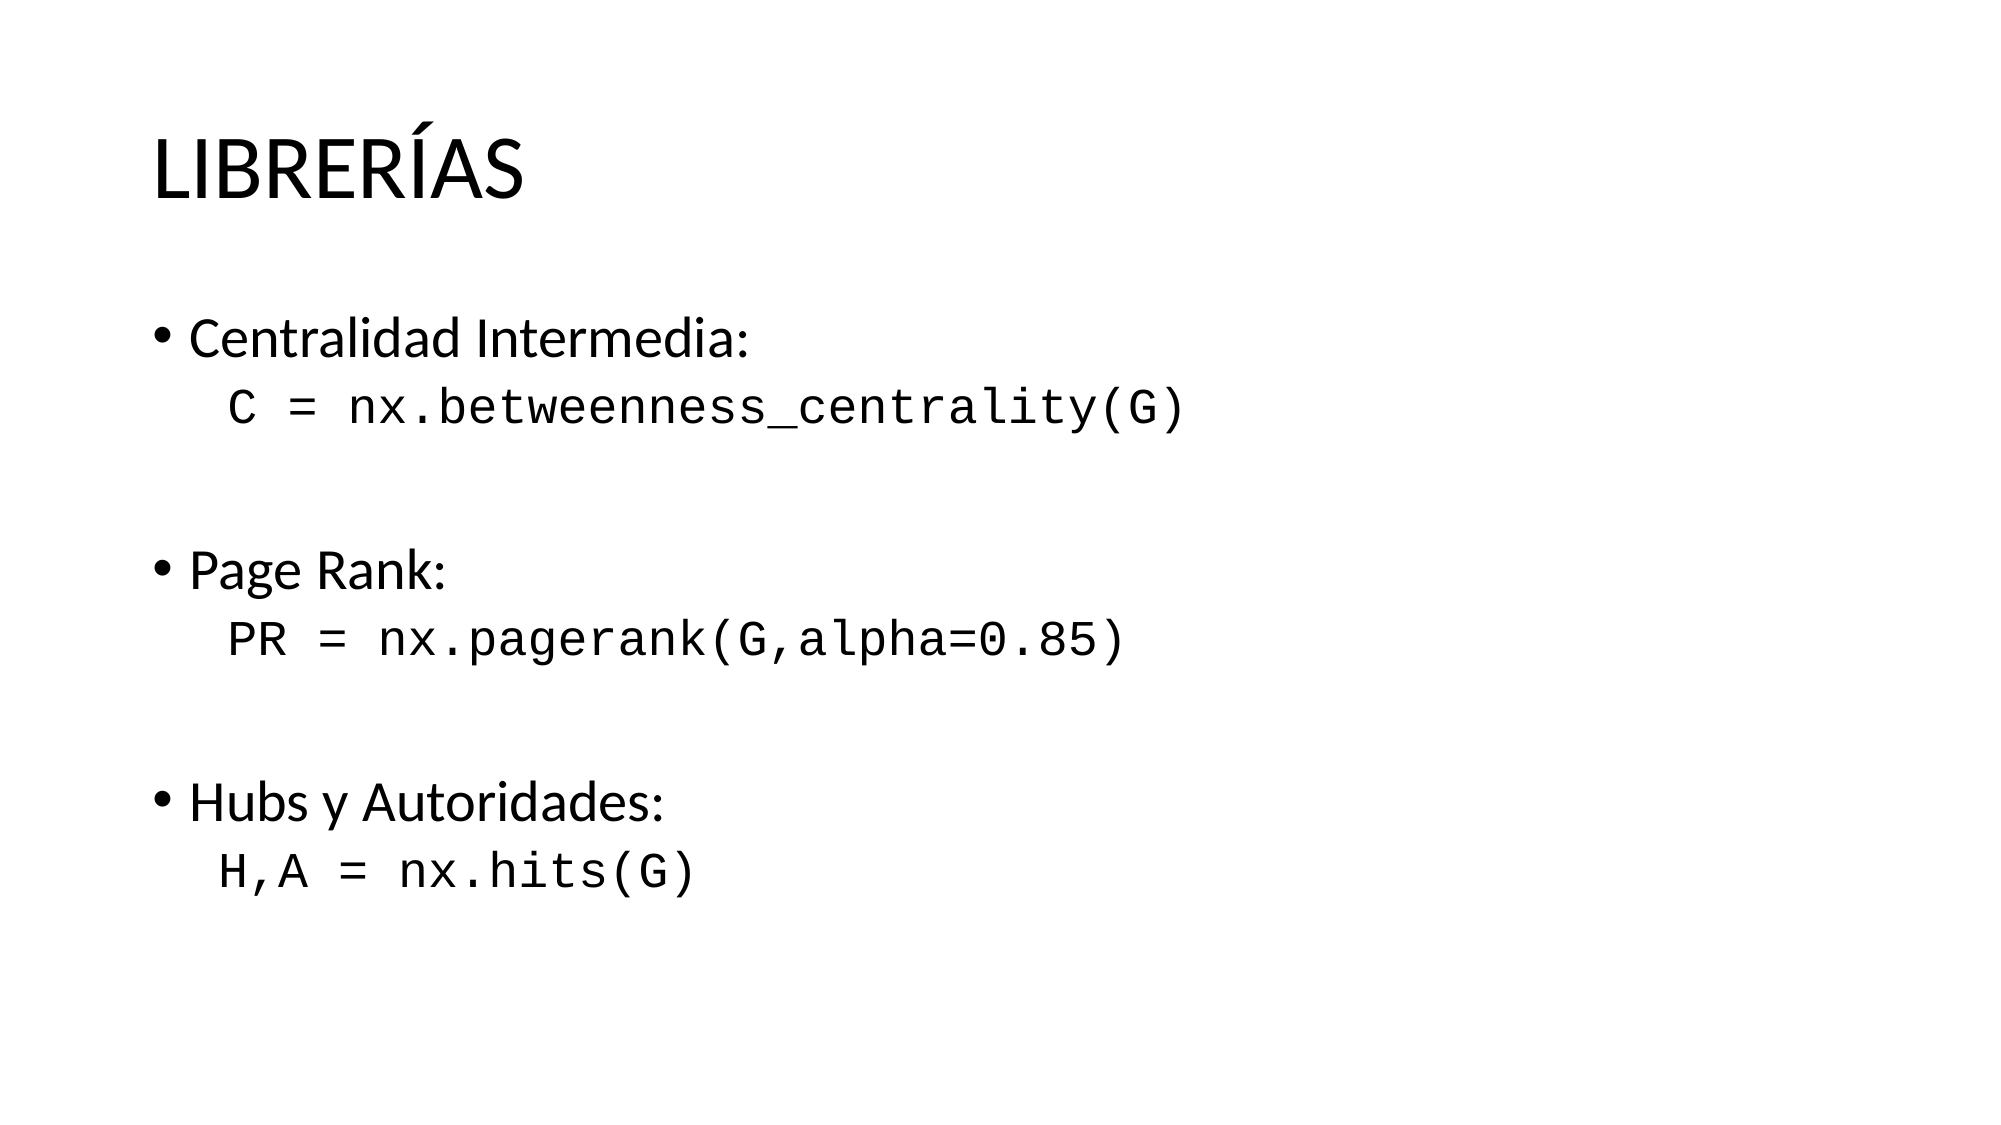

# LIBRERÍAS
Centralidad Intermedia:
C = nx.betweenness_centrality(G)

Page Rank:
PR = nx.pagerank(G,alpha=0.85)

Hubs y Autoridades:
H,A = nx.hits(G)